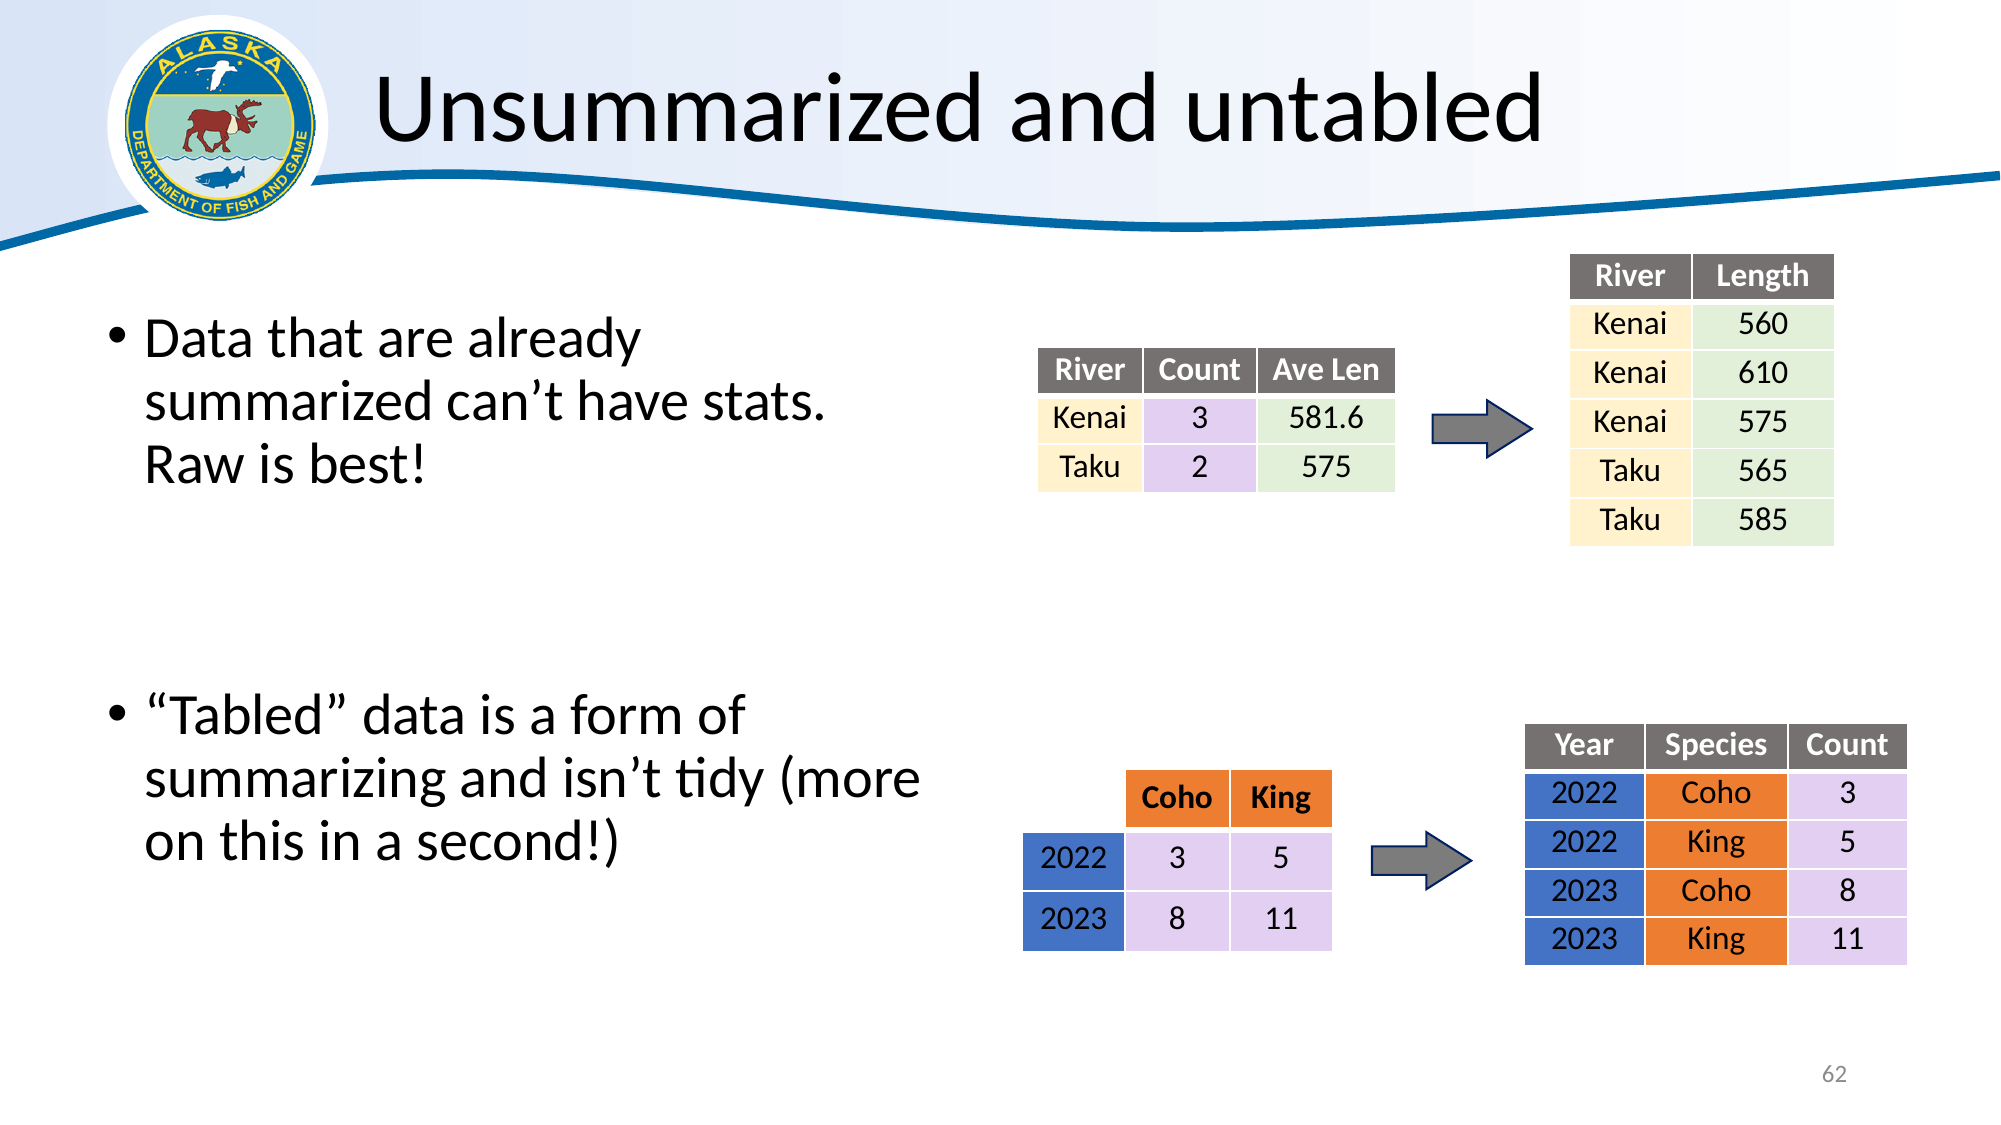

# Unsummarized and untabled
| River | Length |
| --- | --- |
| Kenai | 560 |
| Kenai | 610 |
| Kenai | 575 |
| Taku | 565 |
| Taku | 585 |
Data that are already summarized can’t have stats. Raw is best!

“Tabled” data is a form of summarizing and isn’t tidy (more on this in a second!)
| River | Count | Ave Len |
| --- | --- | --- |
| Kenai | 3 | 581.6 |
| Taku | 2 | 575 |

| Year | Species | Count |
| --- | --- | --- |
| 2022 | Coho | 3 |
| 2022 | King | 5 |
| 2023 | Coho | 8 |
| 2023 | King | 11 |
|  | Coho | King |
| --- | --- | --- |
| 2022 | 3 | 5 |
| 2023 | 8 | 11 |

62